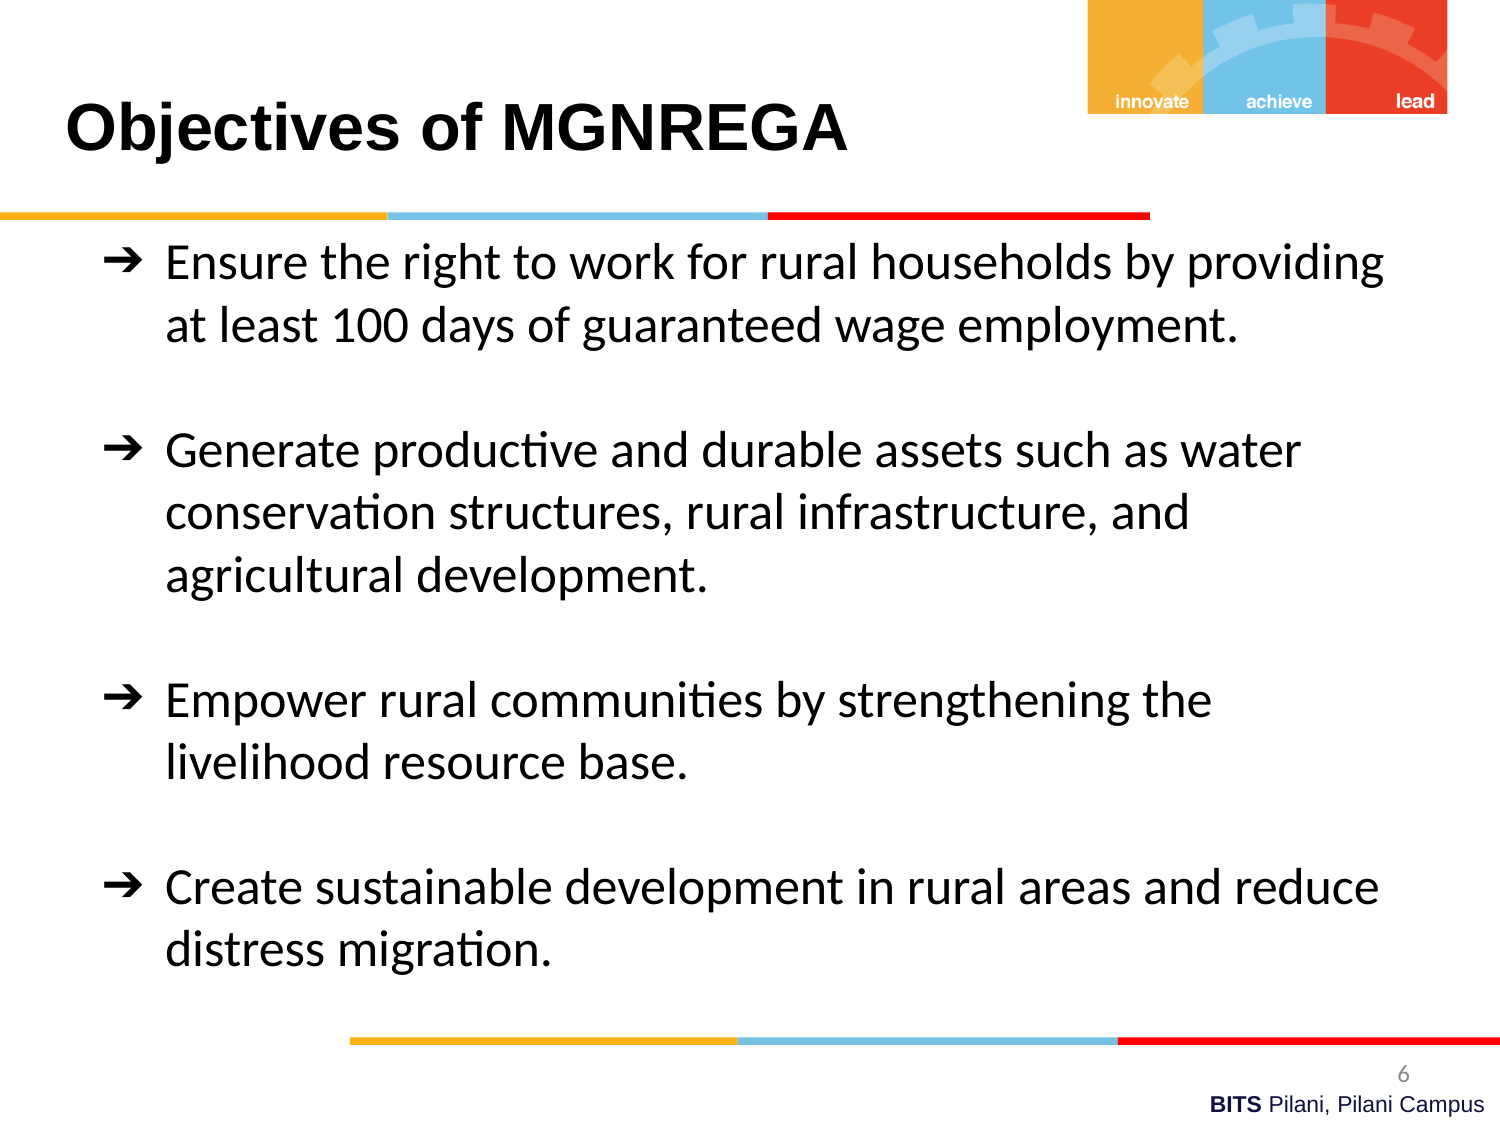

Objectives of MGNREGA
Ensure the right to work for rural households by providing at least 100 days of guaranteed wage employment.
Generate productive and durable assets such as water conservation structures, rural infrastructure, and agricultural development.
Empower rural communities by strengthening the livelihood resource base.
Create sustainable development in rural areas and reduce distress migration.

6